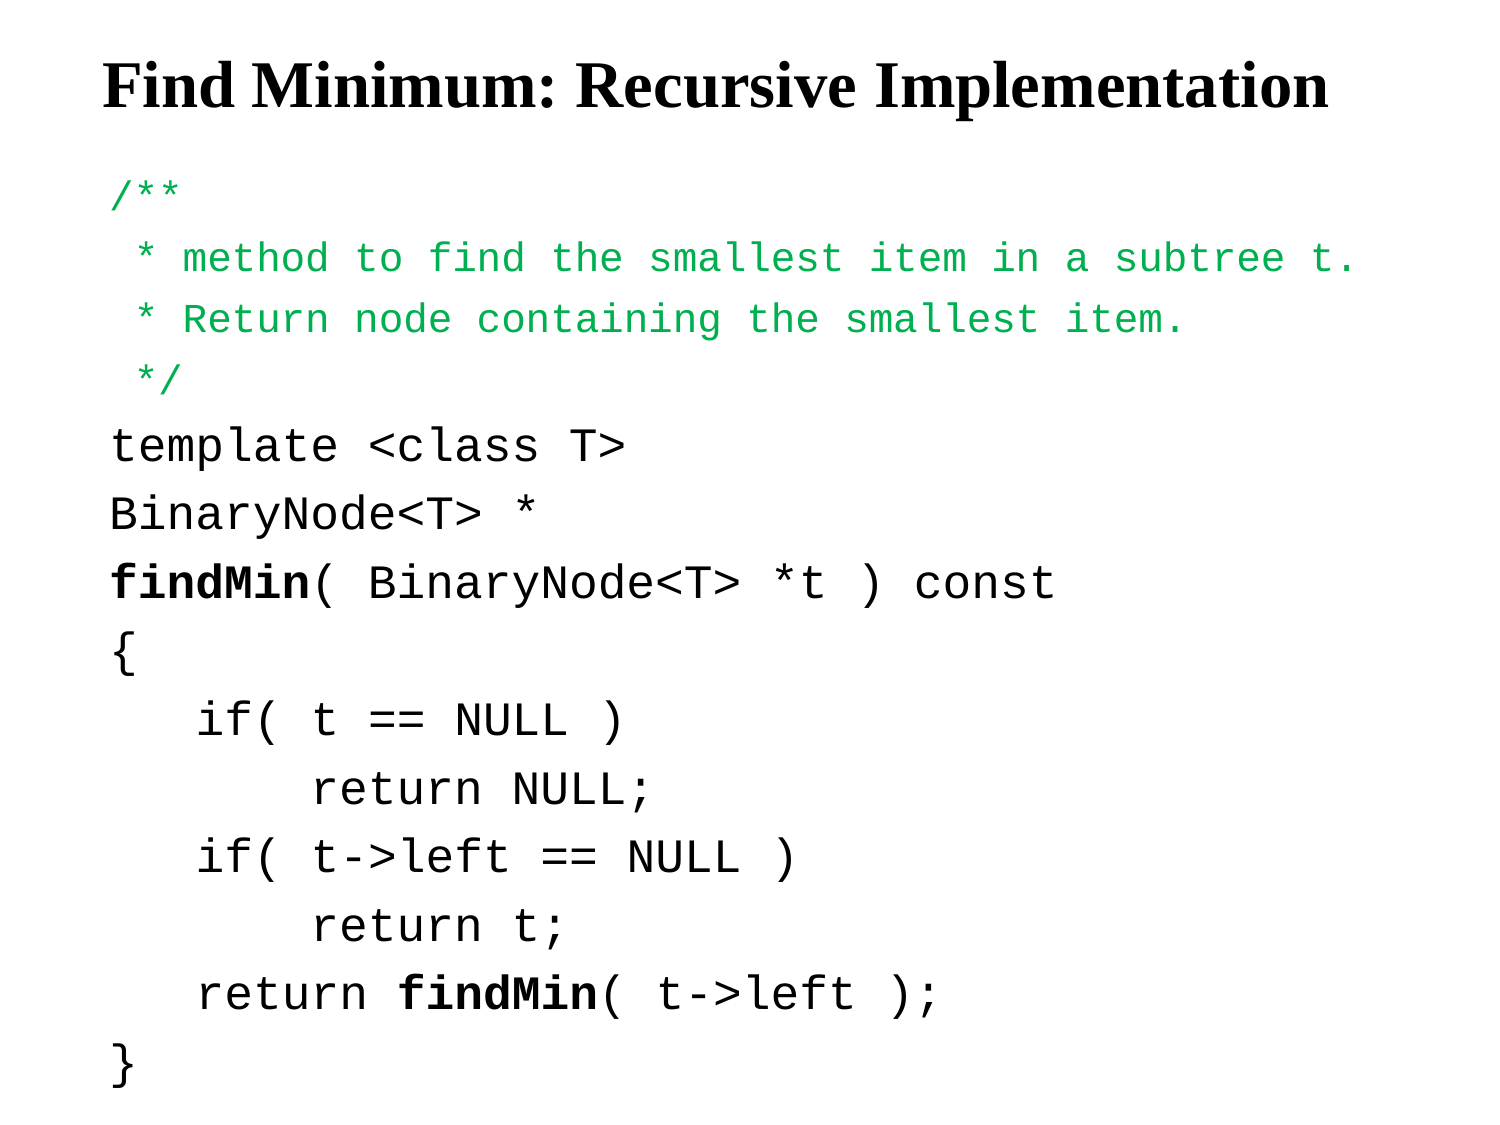

# Find Minimum: Recursive Implementation
/**
 * method to find the smallest item in a subtree t.
 * Return node containing the smallest item.
 */
template <class T>
BinaryNode<T> *
findMin( BinaryNode<T> *t ) const
{
   if( t == NULL )
       return NULL;
   if( t->left == NULL )
       return t;
   return findMin( t->left );
}